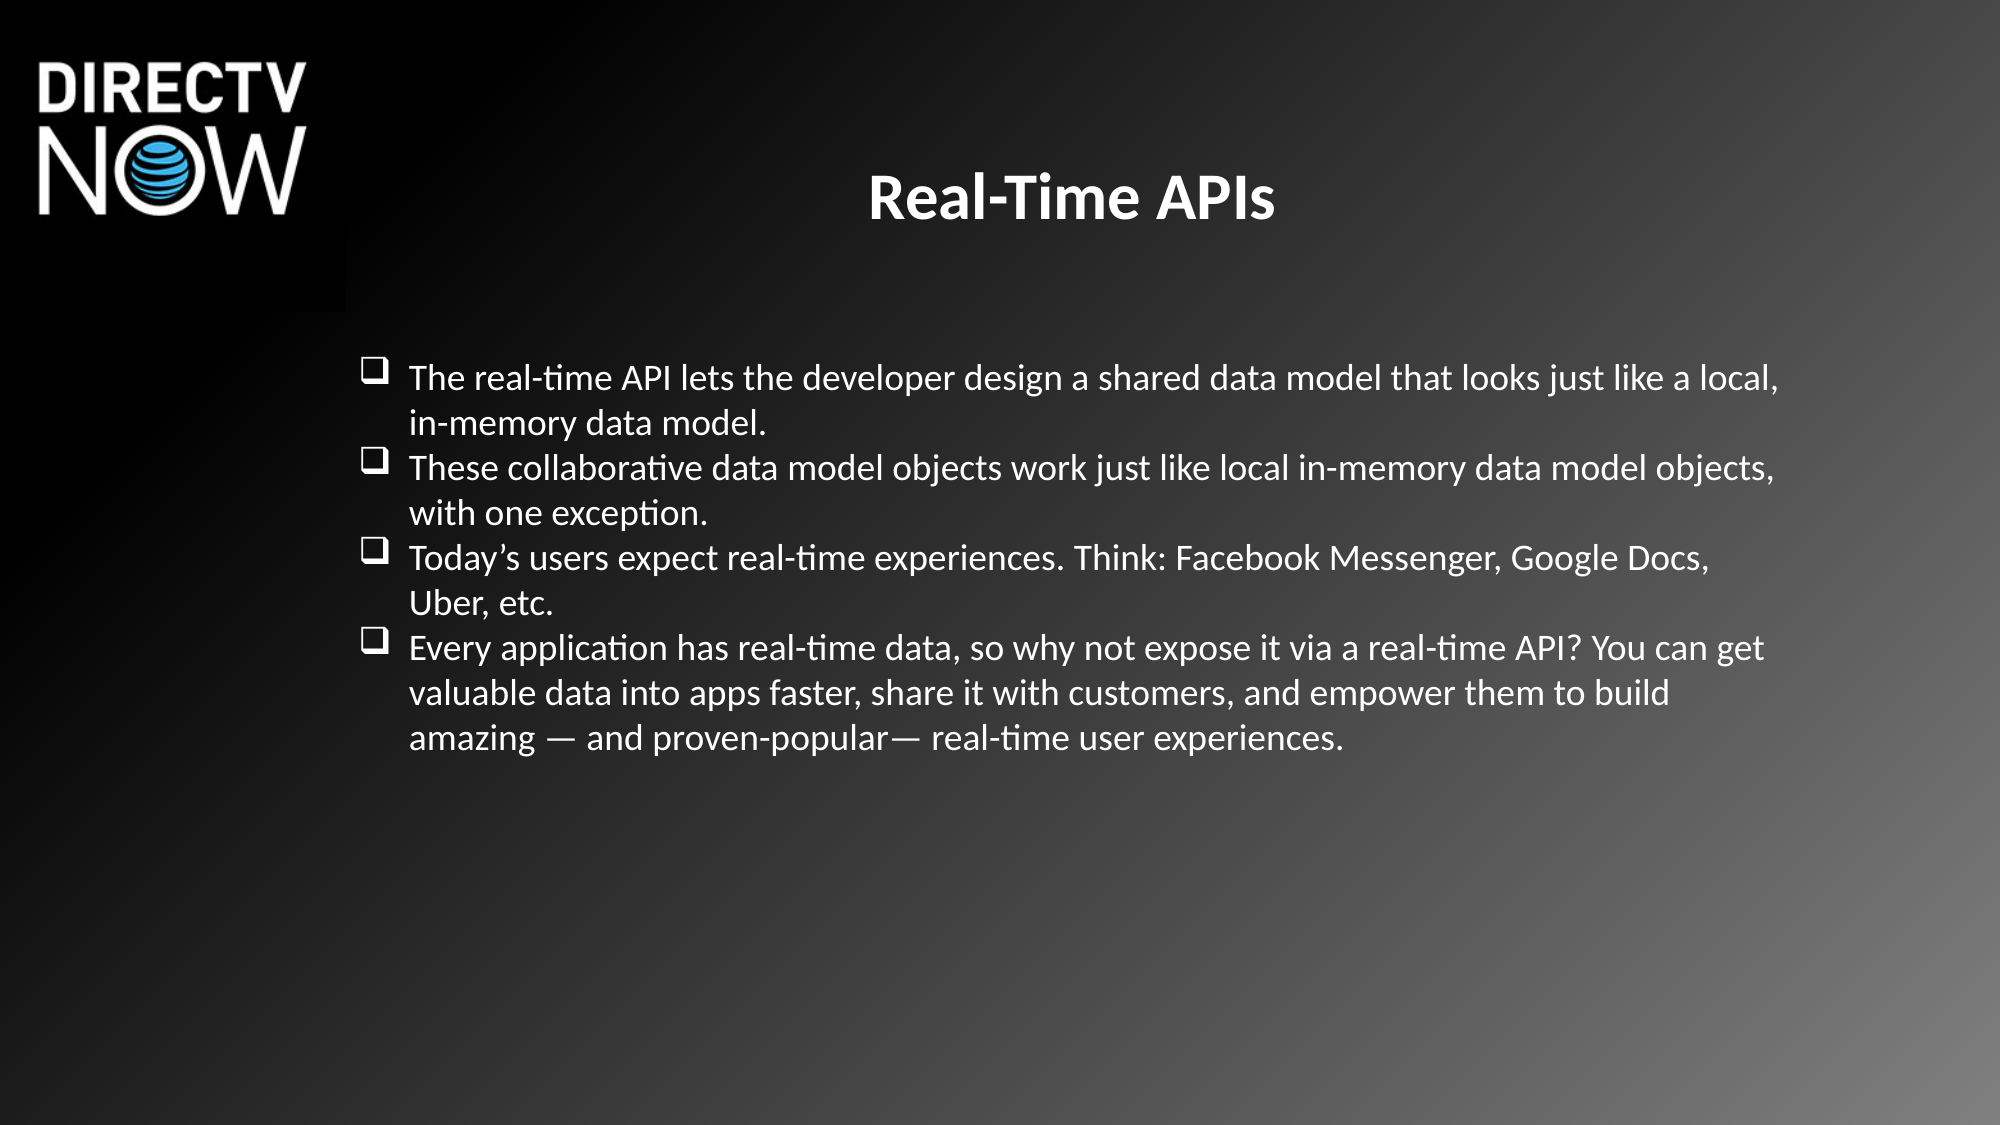

Real-Time APIs
The real-time API lets the developer design a shared data model that looks just like a local, in-memory data model.
These collaborative data model objects work just like local in-memory data model objects, with one exception.
Today’s users expect real-time experiences. Think: Facebook Messenger, Google Docs, Uber, etc.
Every application has real-time data, so why not expose it via a real-time API? You can get valuable data into apps faster, share it with customers, and empower them to build amazing — and proven-popular— real-time user experiences.